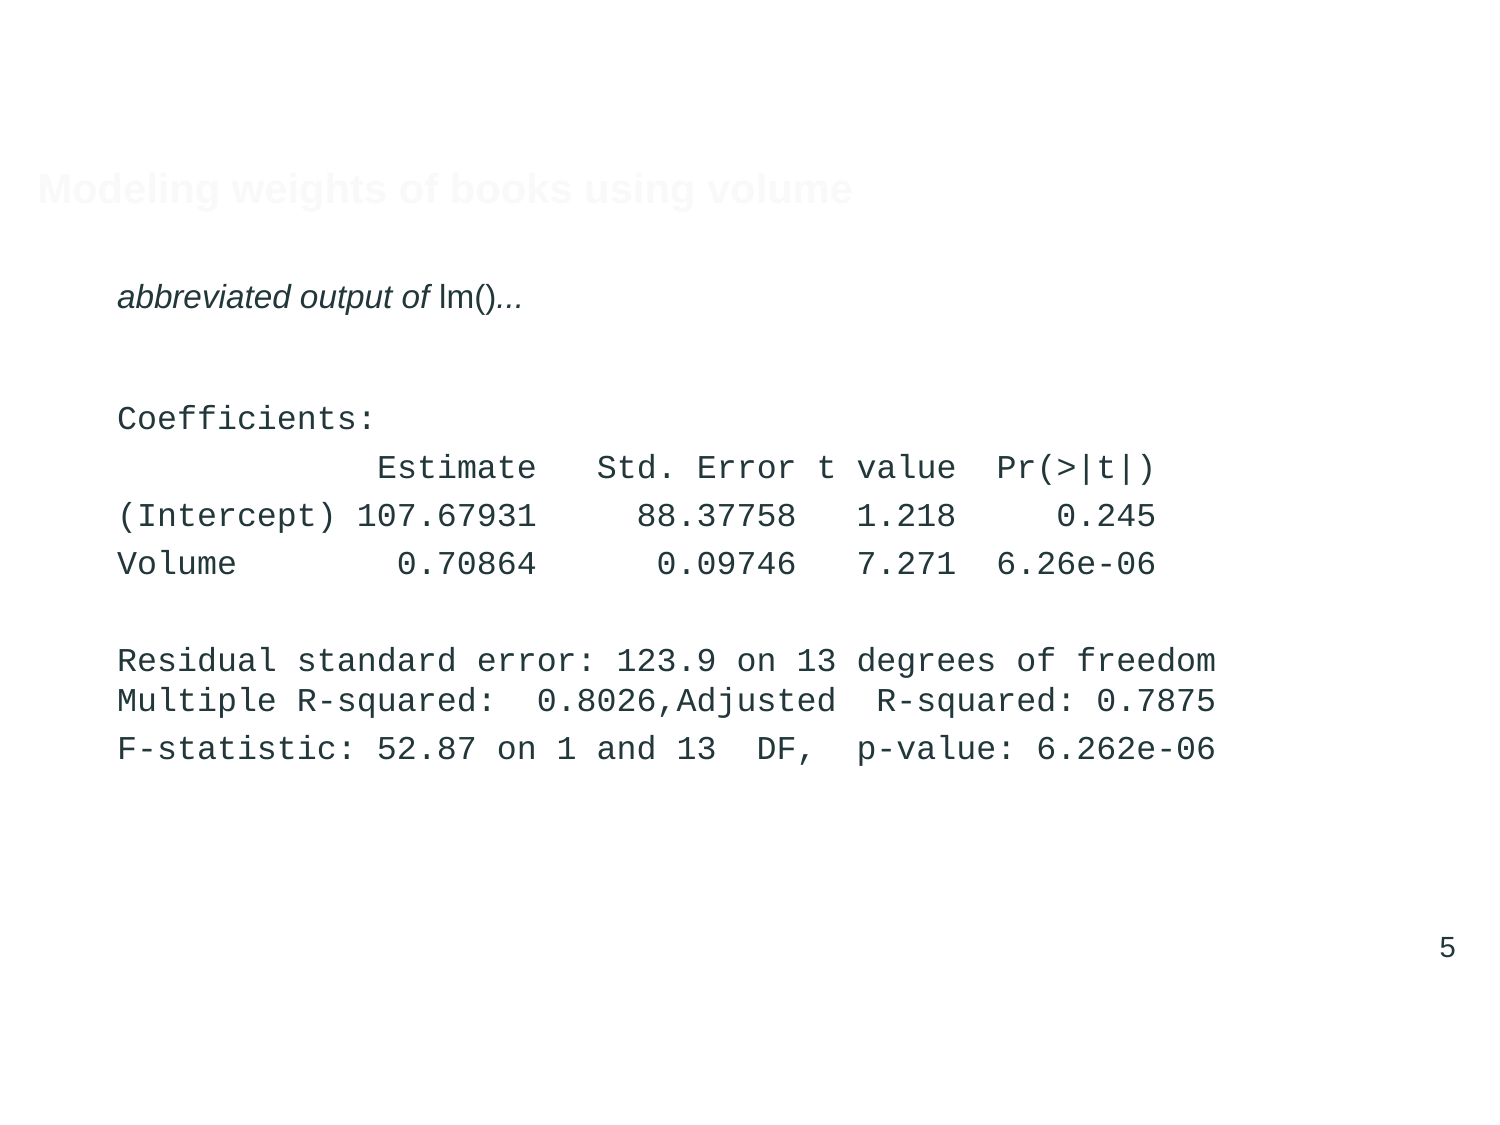

# Modeling weights of books using volume
abbreviated output of lm()...

Coefficients:
             Estimate   Std. Error t value  Pr(>|t|)
(Intercept) 107.67931     88.37758   1.218     0.245
Volume        0.70864      0.09746   7.271  6.26e-06

Residual standard error: 123.9 on 13 degrees of freedom  Multiple R-squared:  0.8026,Adjusted  R-squared: 0.7875
F-statistic: 52.87 on 1 and 13  DF,  p-value: 6.262e-06

5